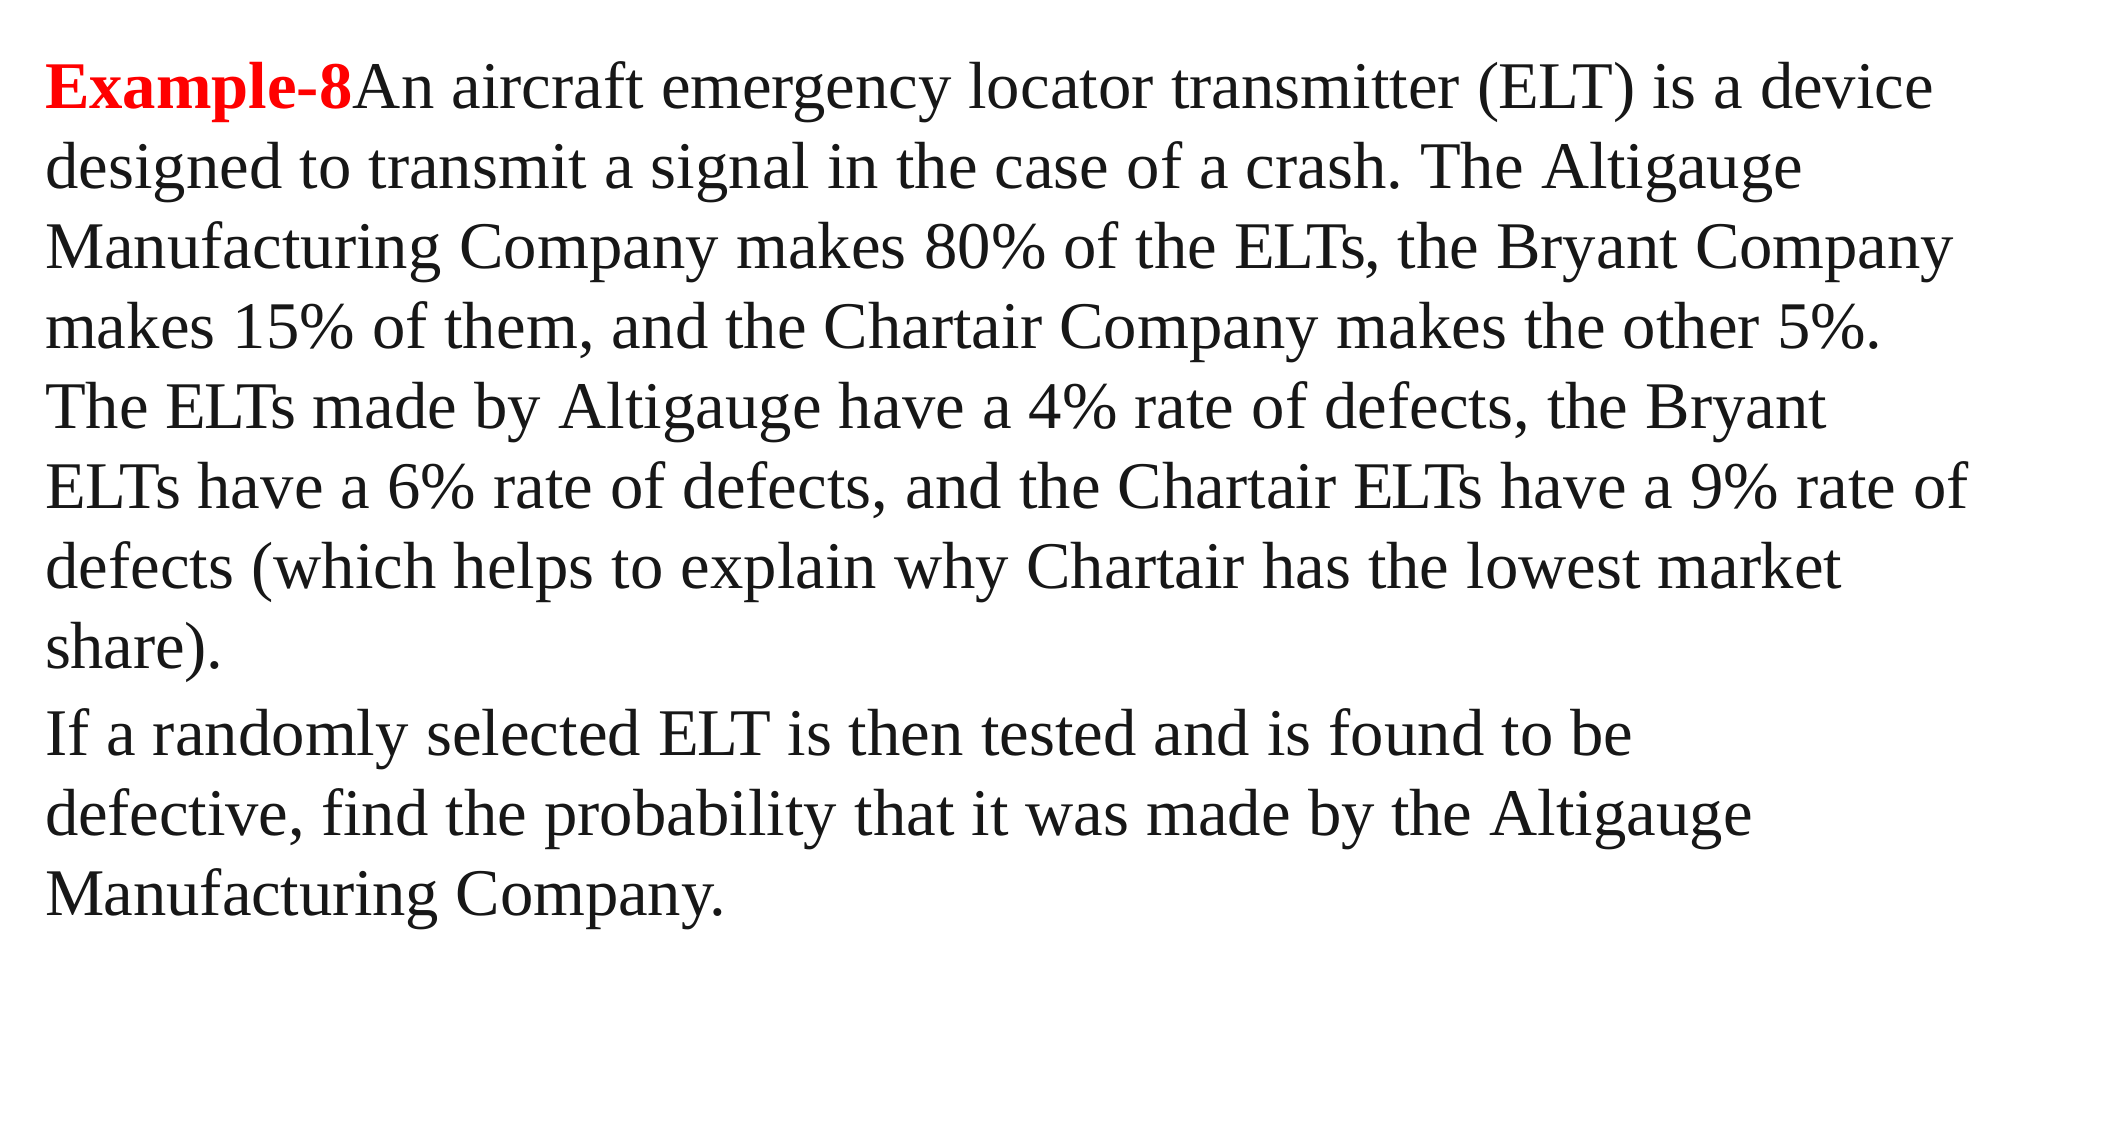

Example-8An aircraft emergency locator transmitter (ELT) is a device designed to transmit a signal in the case of a crash. The Altigauge Manufacturing Company makes 80% of the ELTs, the Bryant Company makes 15% of them, and the Chartair Company makes the other 5%.
The ELTs made by Altigauge have a 4% rate of defects, the Bryant ELTs have a 6% rate of defects, and the Chartair ELTs have a 9% rate of defects (which helps to explain why Chartair has the lowest market share).
If a randomly selected ELT is then tested and is found to be defective, find the probability that it was made by the Altigauge Manufacturing Company.